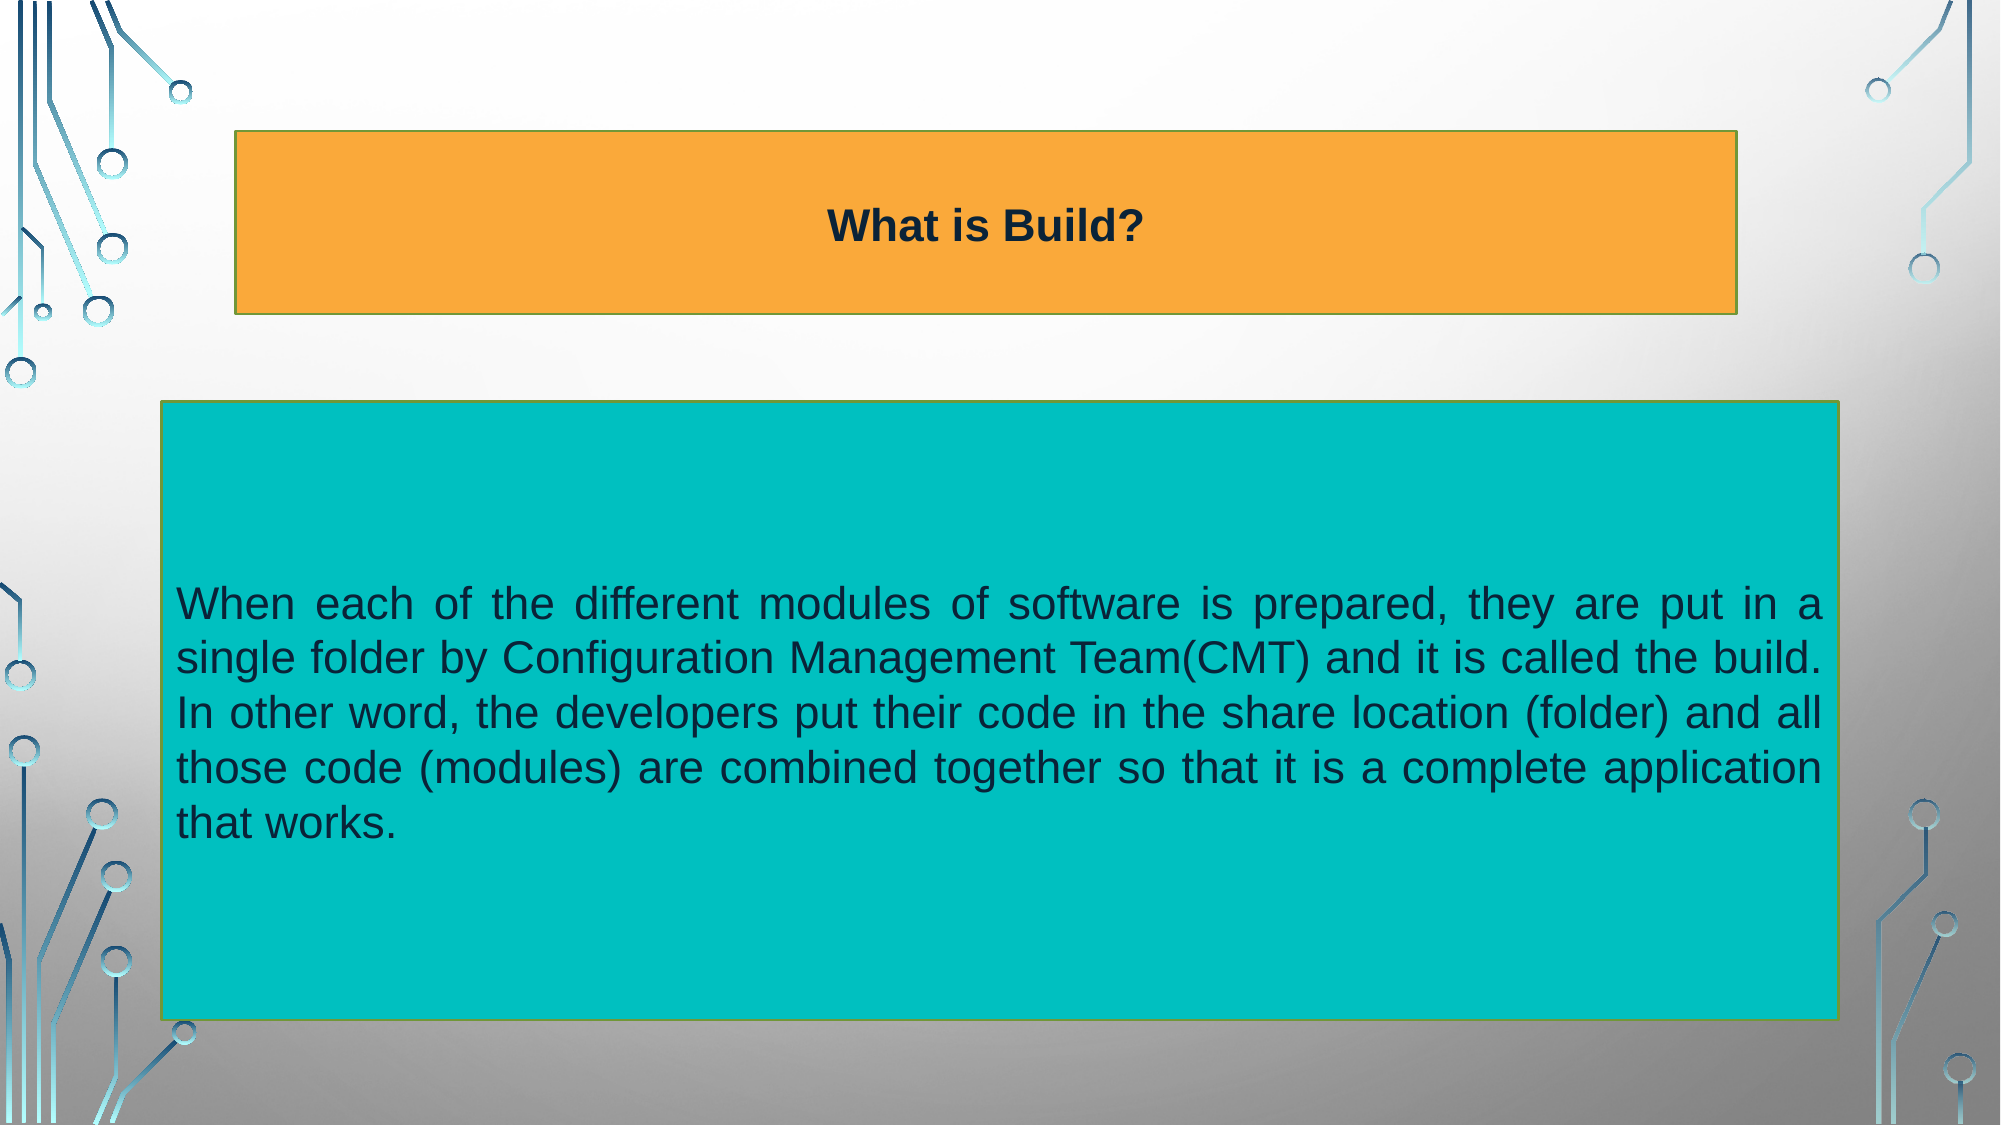

What is Build?
When each of the different modules of software is prepared, they are put in a single folder by Configuration Management Team(CMT) and it is called the build. In other word, the developers put their code in the share location (folder) and all those code (modules) are combined together so that it is a complete application that works.